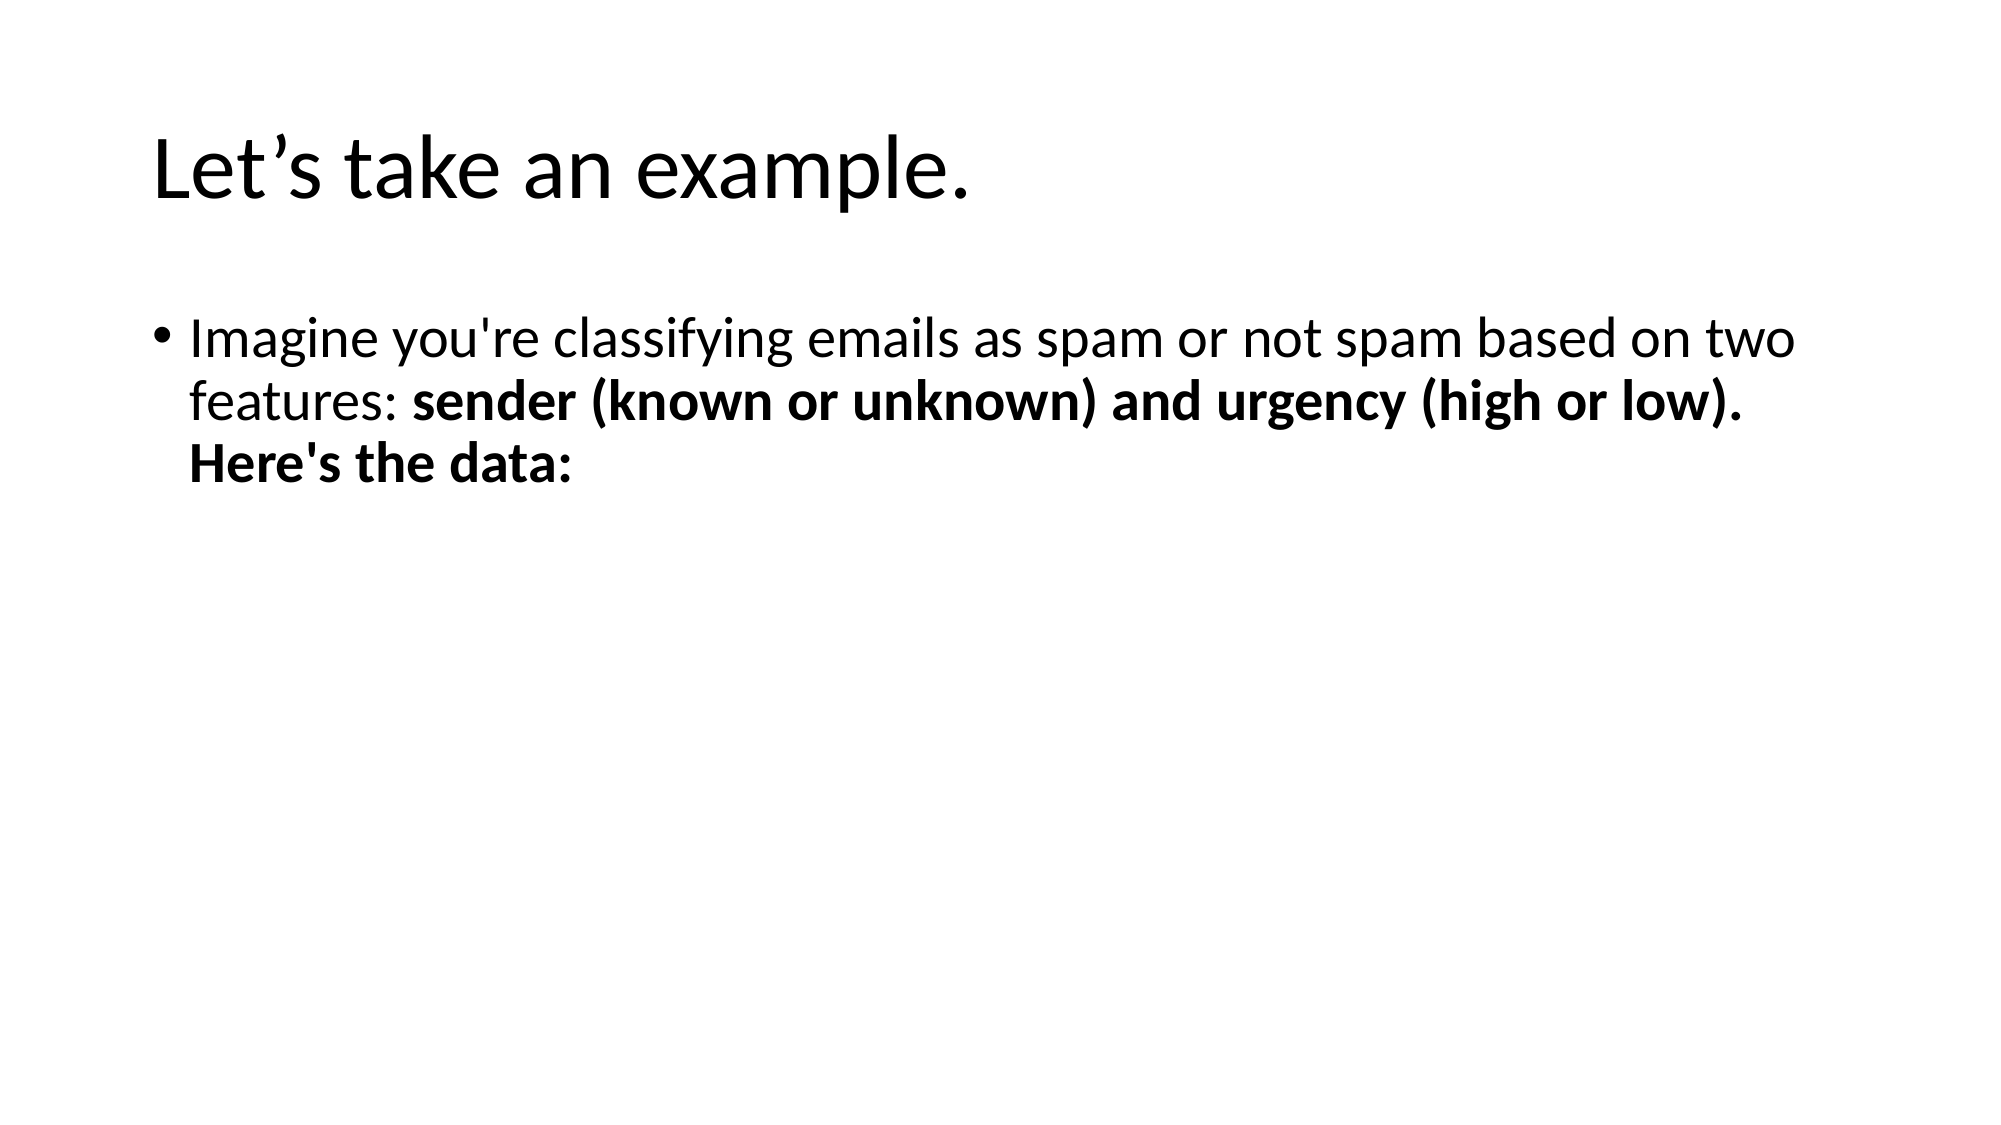

# Let’s take an example.
Imagine you're classifying emails as spam or not spam based on two features: sender (known or unknown) and urgency (high or low). Here's the data: